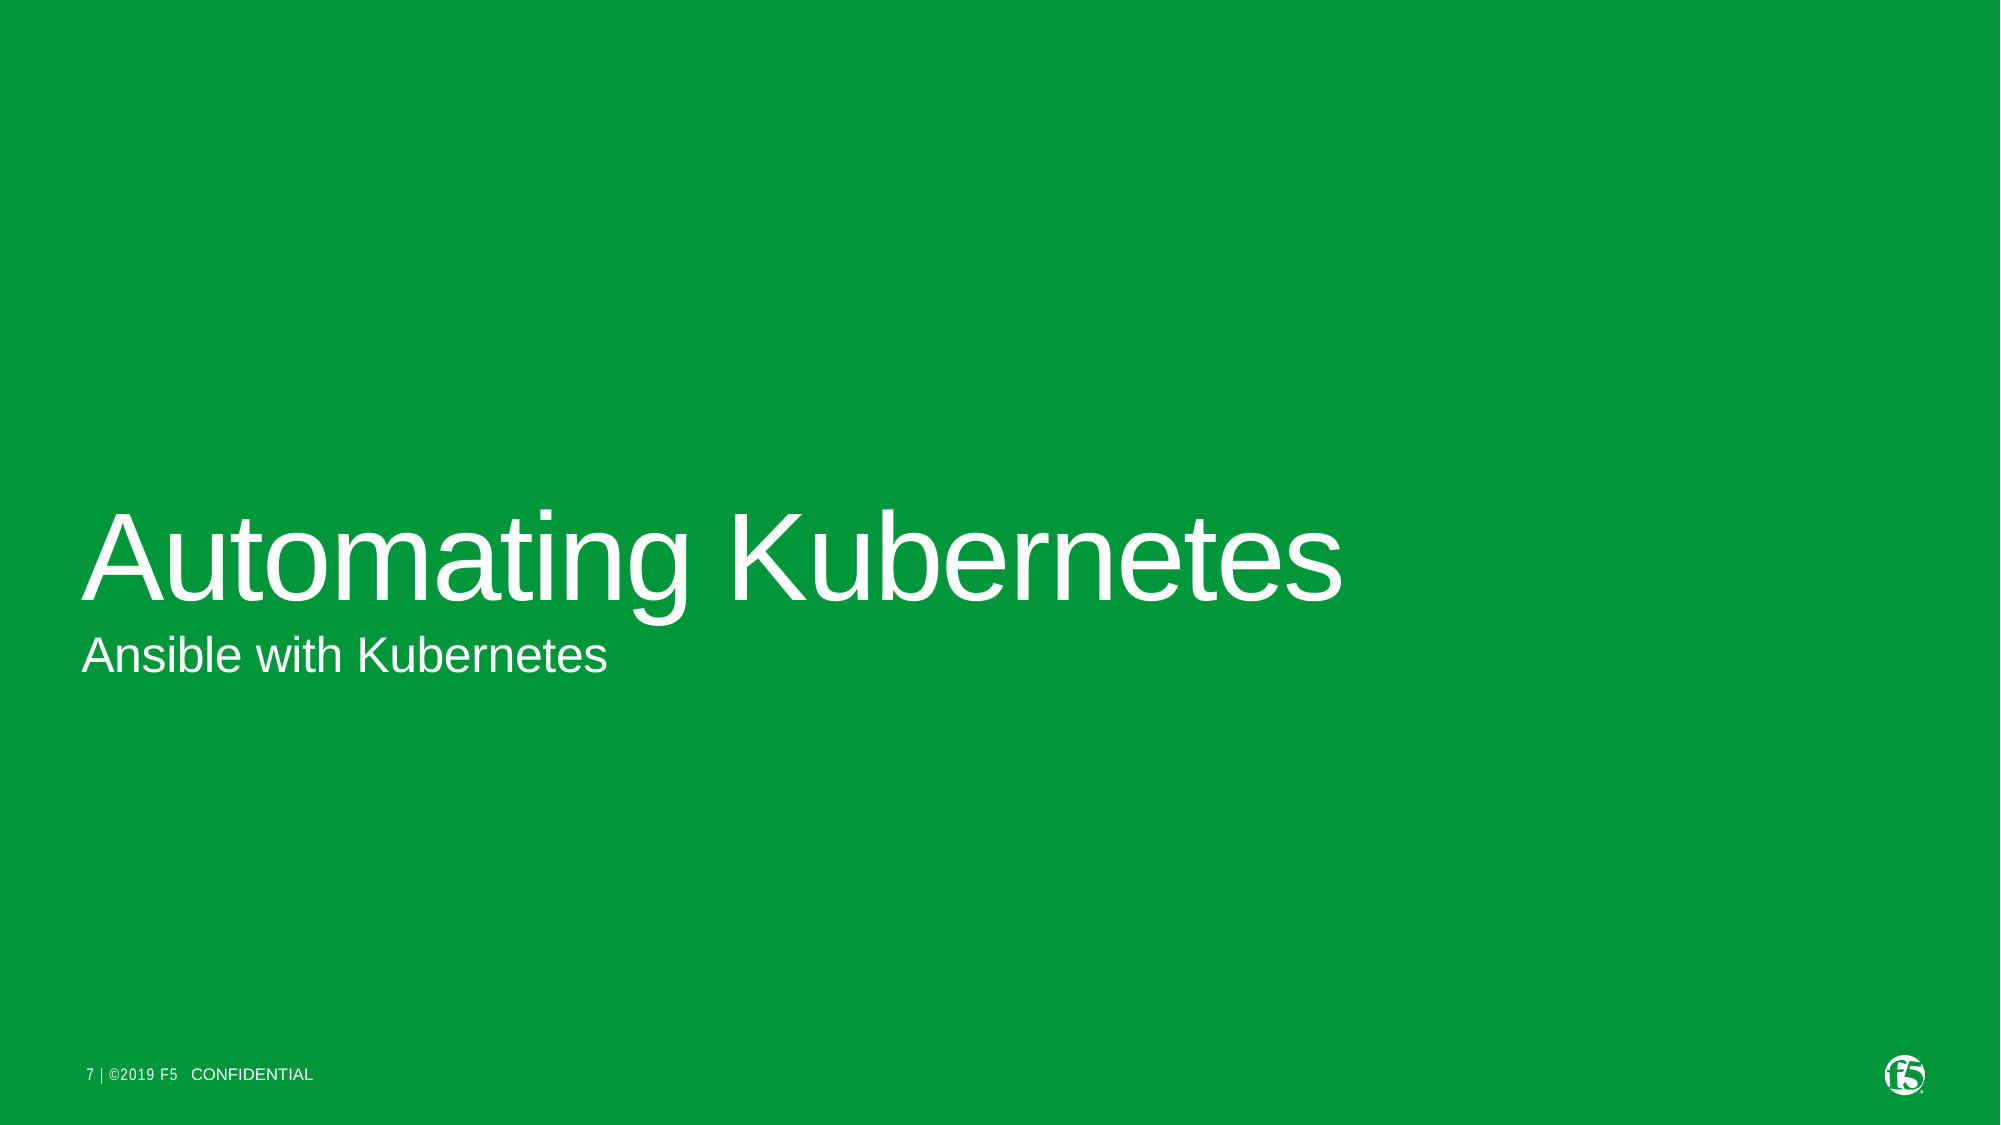

# Automating Kubernetes
Ansible with Kubernetes
CONFIDENTIAL